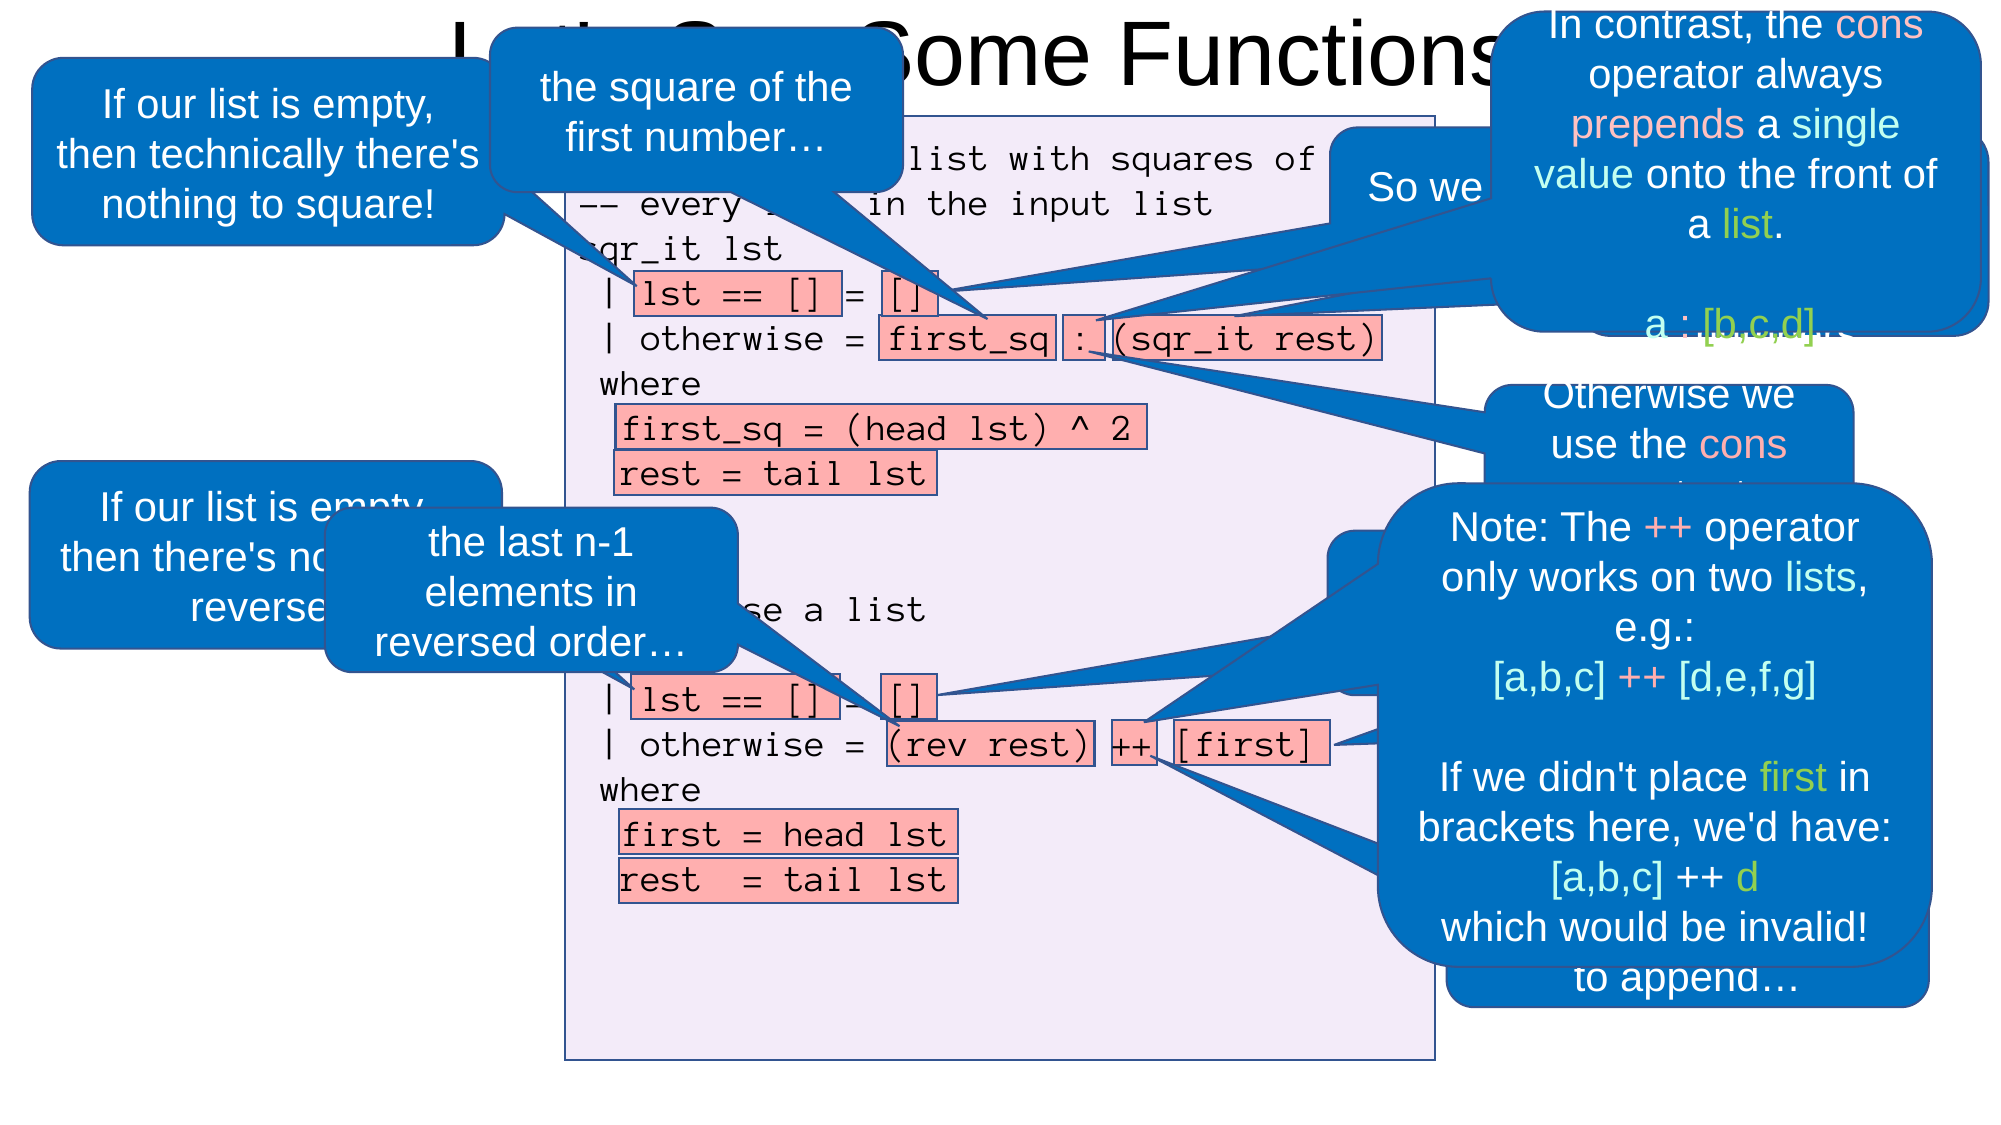

Let's See Some Functions!
In contrast, the cons operator always prepends a single value onto the front of a list.

a : [b,c,d]
the square of the first number…
If our list is empty, then technically there's nothing to square!

-- Return a new list with squares of
-- every item in the input list
sqr_it lst
 | lst == [] = []
 | otherwise = first_sq : (sqr_it rest)
 where
  first_sq = (head lst) ^ 2
  rest = tail lst
So we just return an empty list.
with a list containing the squares of all the remaining numbers.

Otherwise we use the cons operator to concatenate…

If our list is empty, then there's nothing to reverse!
Note: The ++ operator only works on two lists, e.g.:
[a,b,c] ++ [d,e,f,g]

If we didn't place first in brackets here, we'd have:
[a,b,c] ++ d
which would be invalid!
the last n-1 elements in reversed order…
So we just return an empty list.
with a list containing the first number from the input list.
-- Reverse a list
rev lst
 | lst == [] = []
 | otherwise = (rev rest) ++ [first]
 where
  first = head lst
  rest  = tail lst

Otherwise we use the concatenation operator to append…